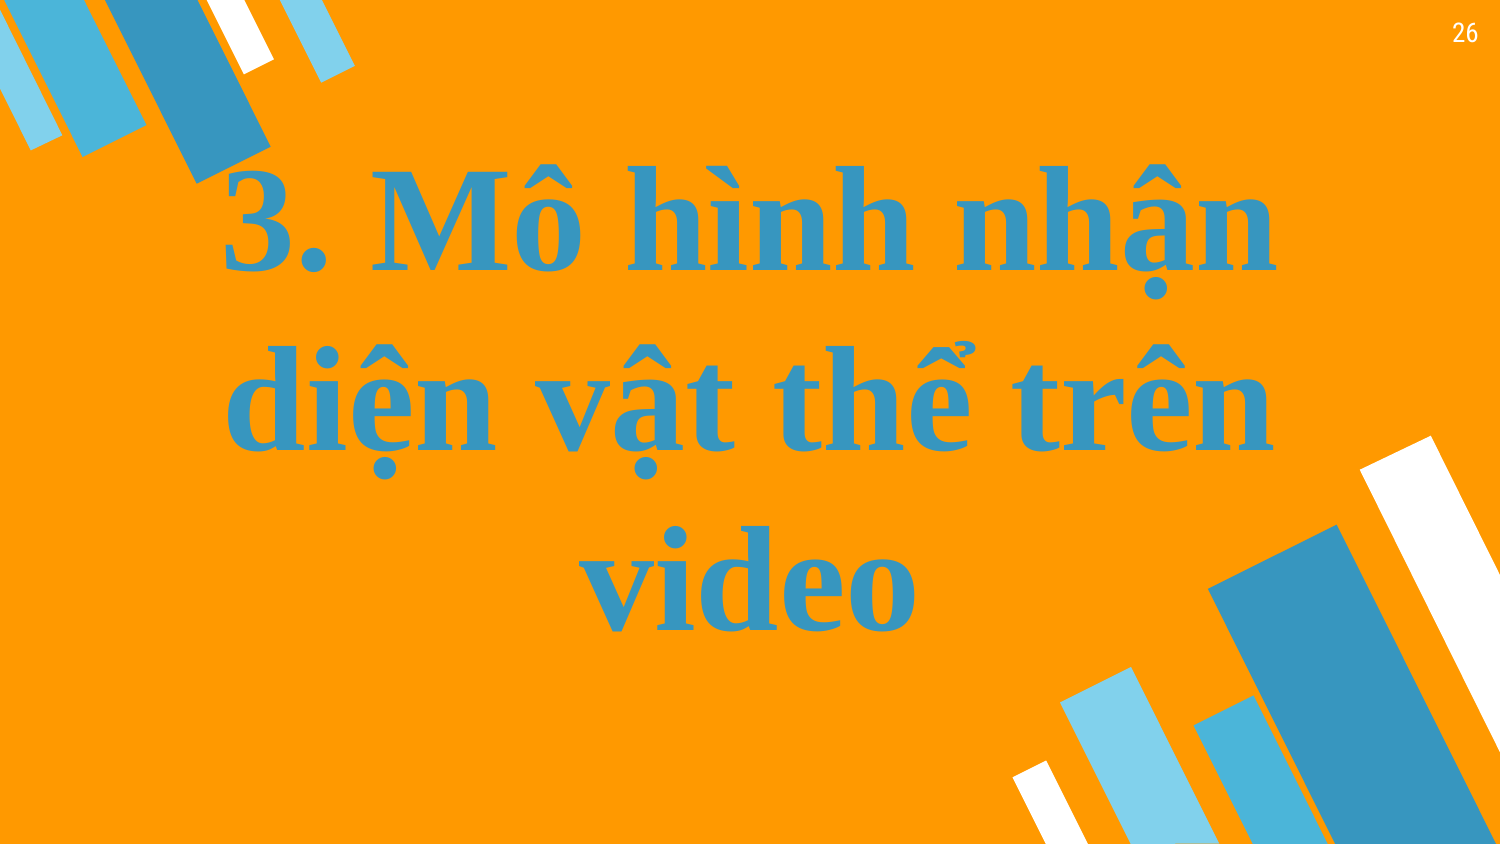

26
# 3. Mô hình nhận diện vật thể trên video